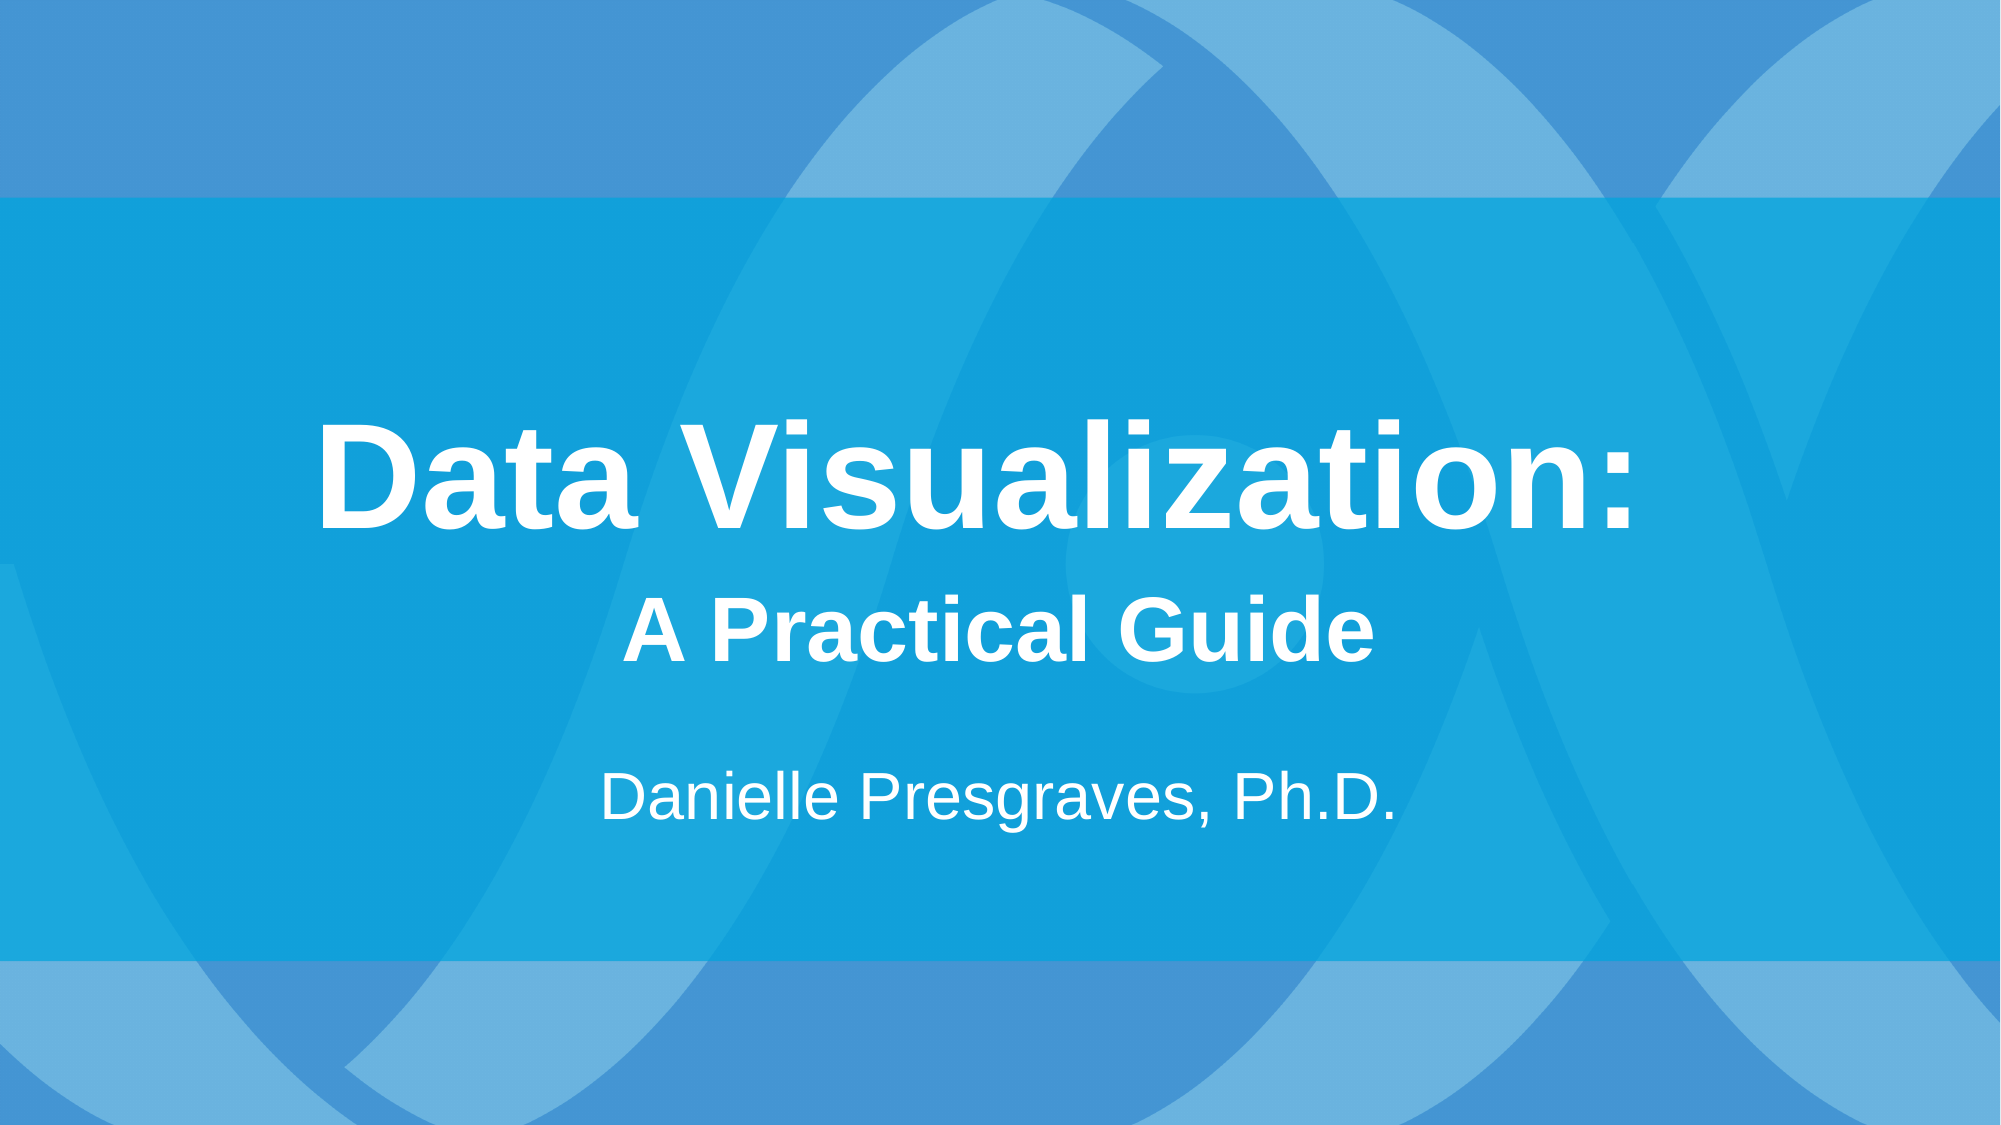

Data Visualization:
A Practical Guide
Danielle Presgraves, Ph.D.